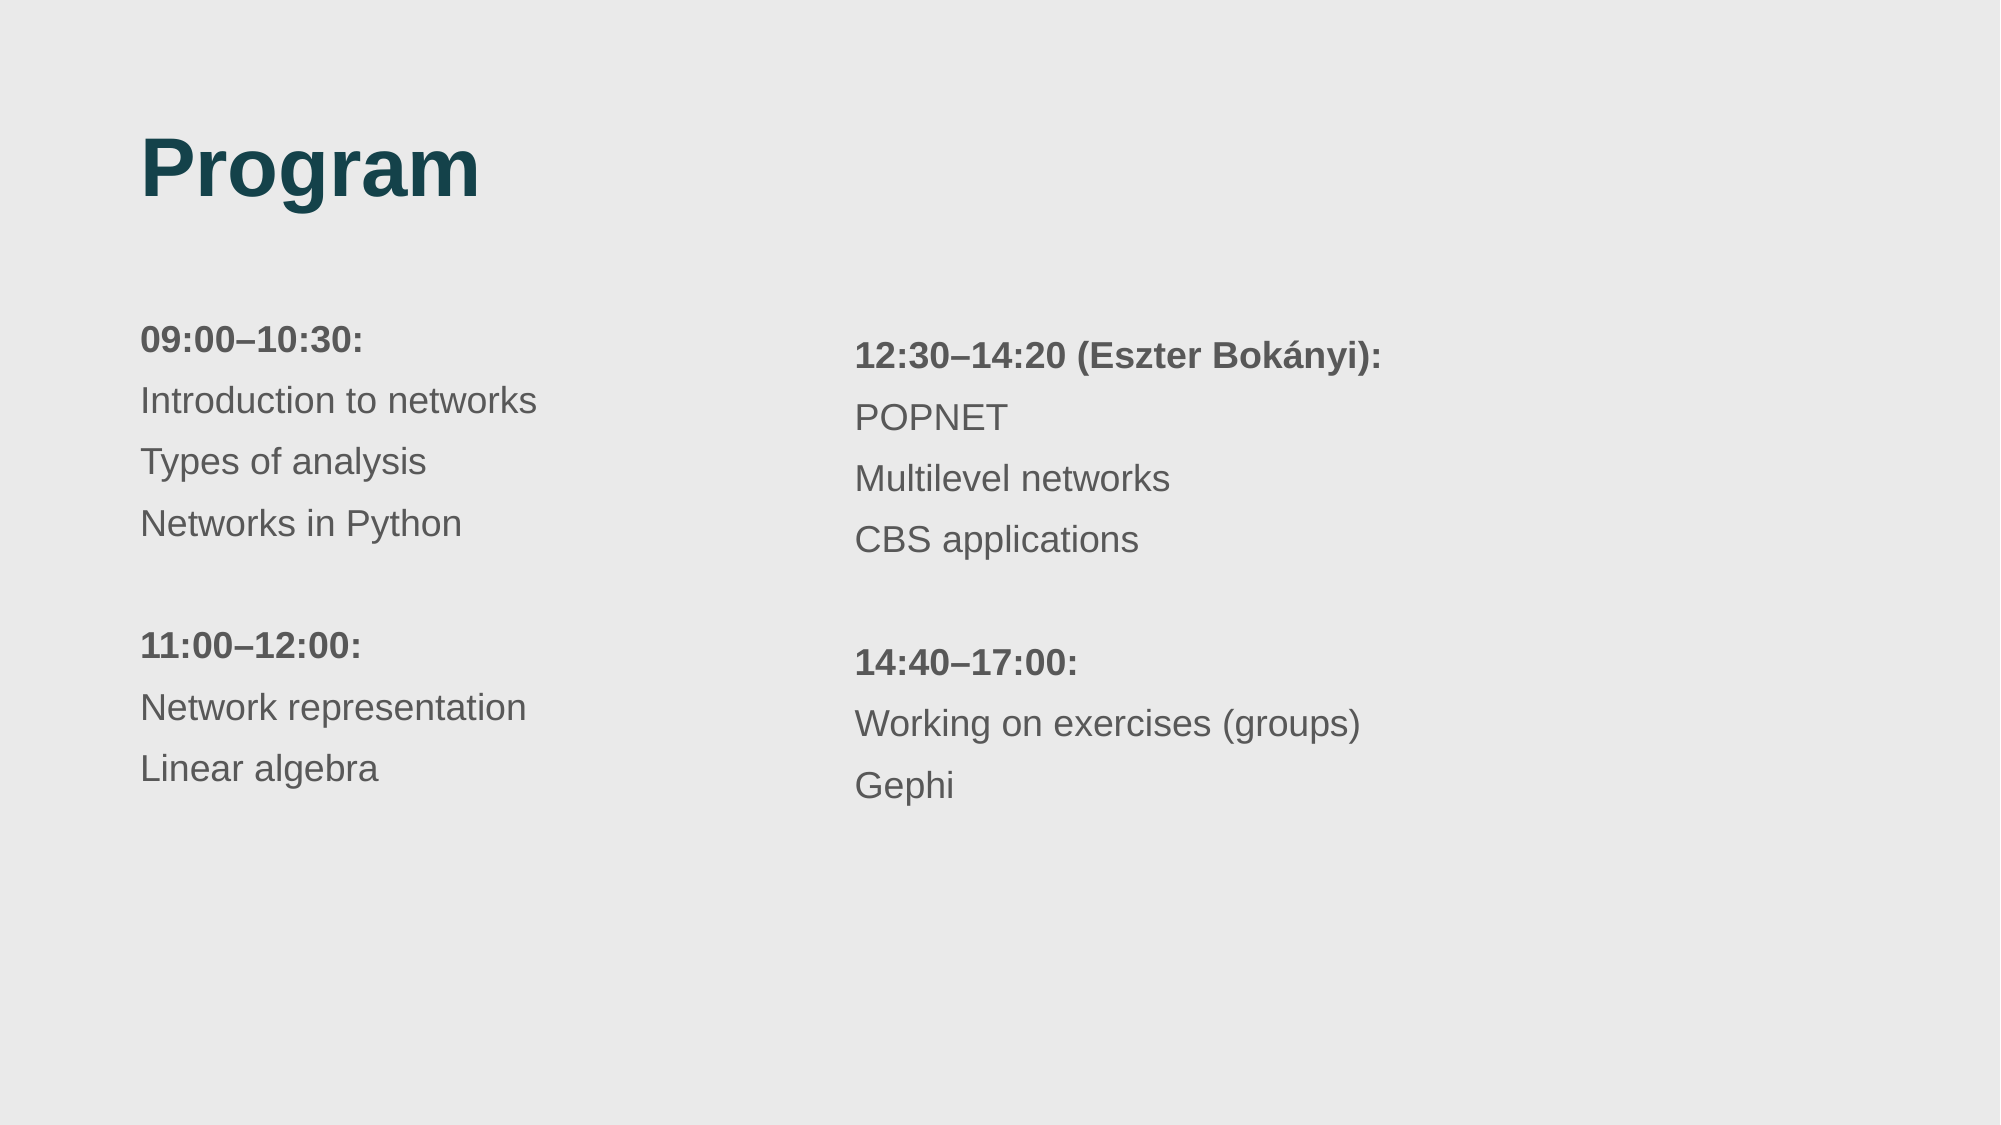

# Program
09:00–10:30:
Introduction to networks
Types of analysis
Networks in Python

11:00–12:00:
Network representation
Linear algebra

12:30–14:20 (Eszter Bokányi):
POPNET
Multilevel networks
CBS applications

14:40–17:00:
Working on exercises (groups)
Gephi